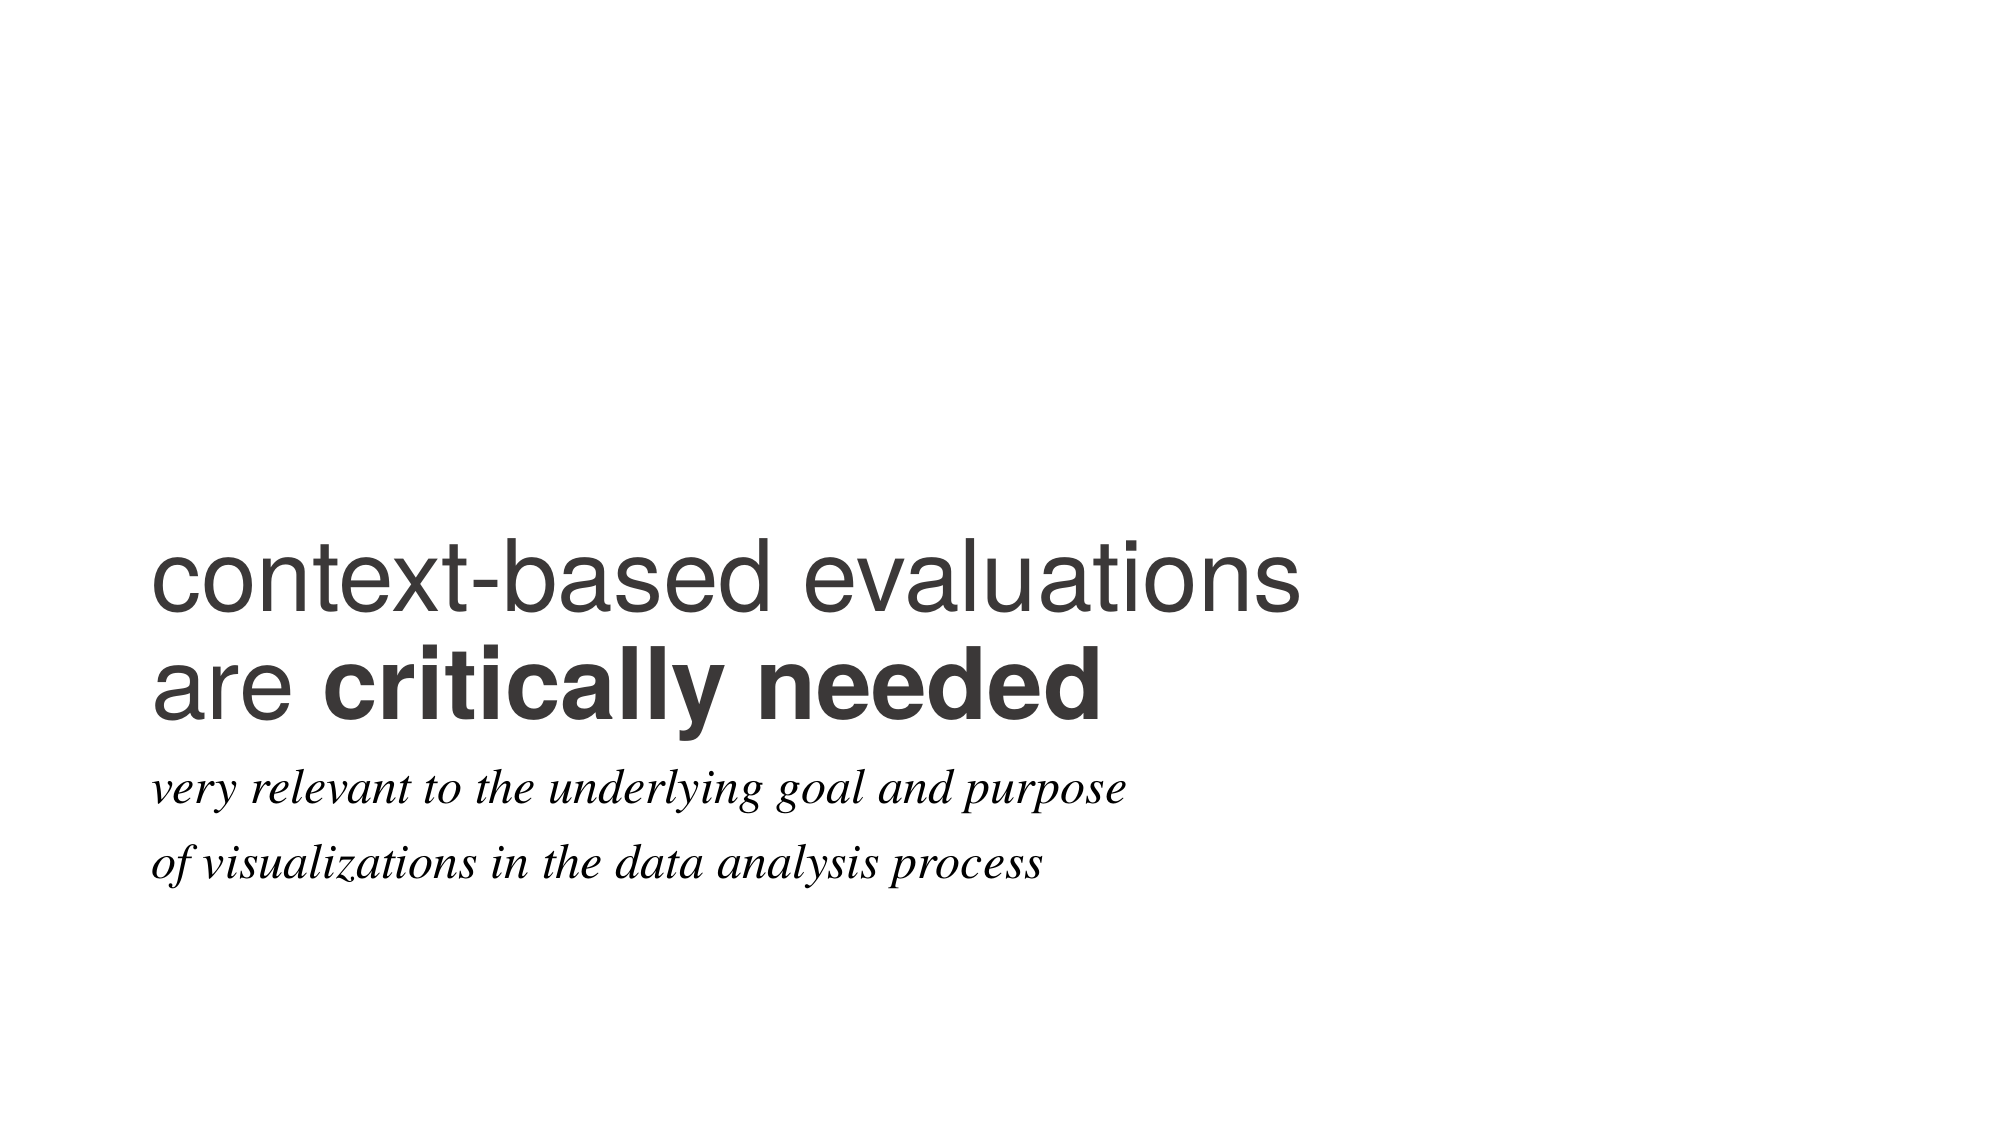

# context-based evaluations are critically needed
very relevant to the underlying goal and purpose
of visualizations in the data analysis process